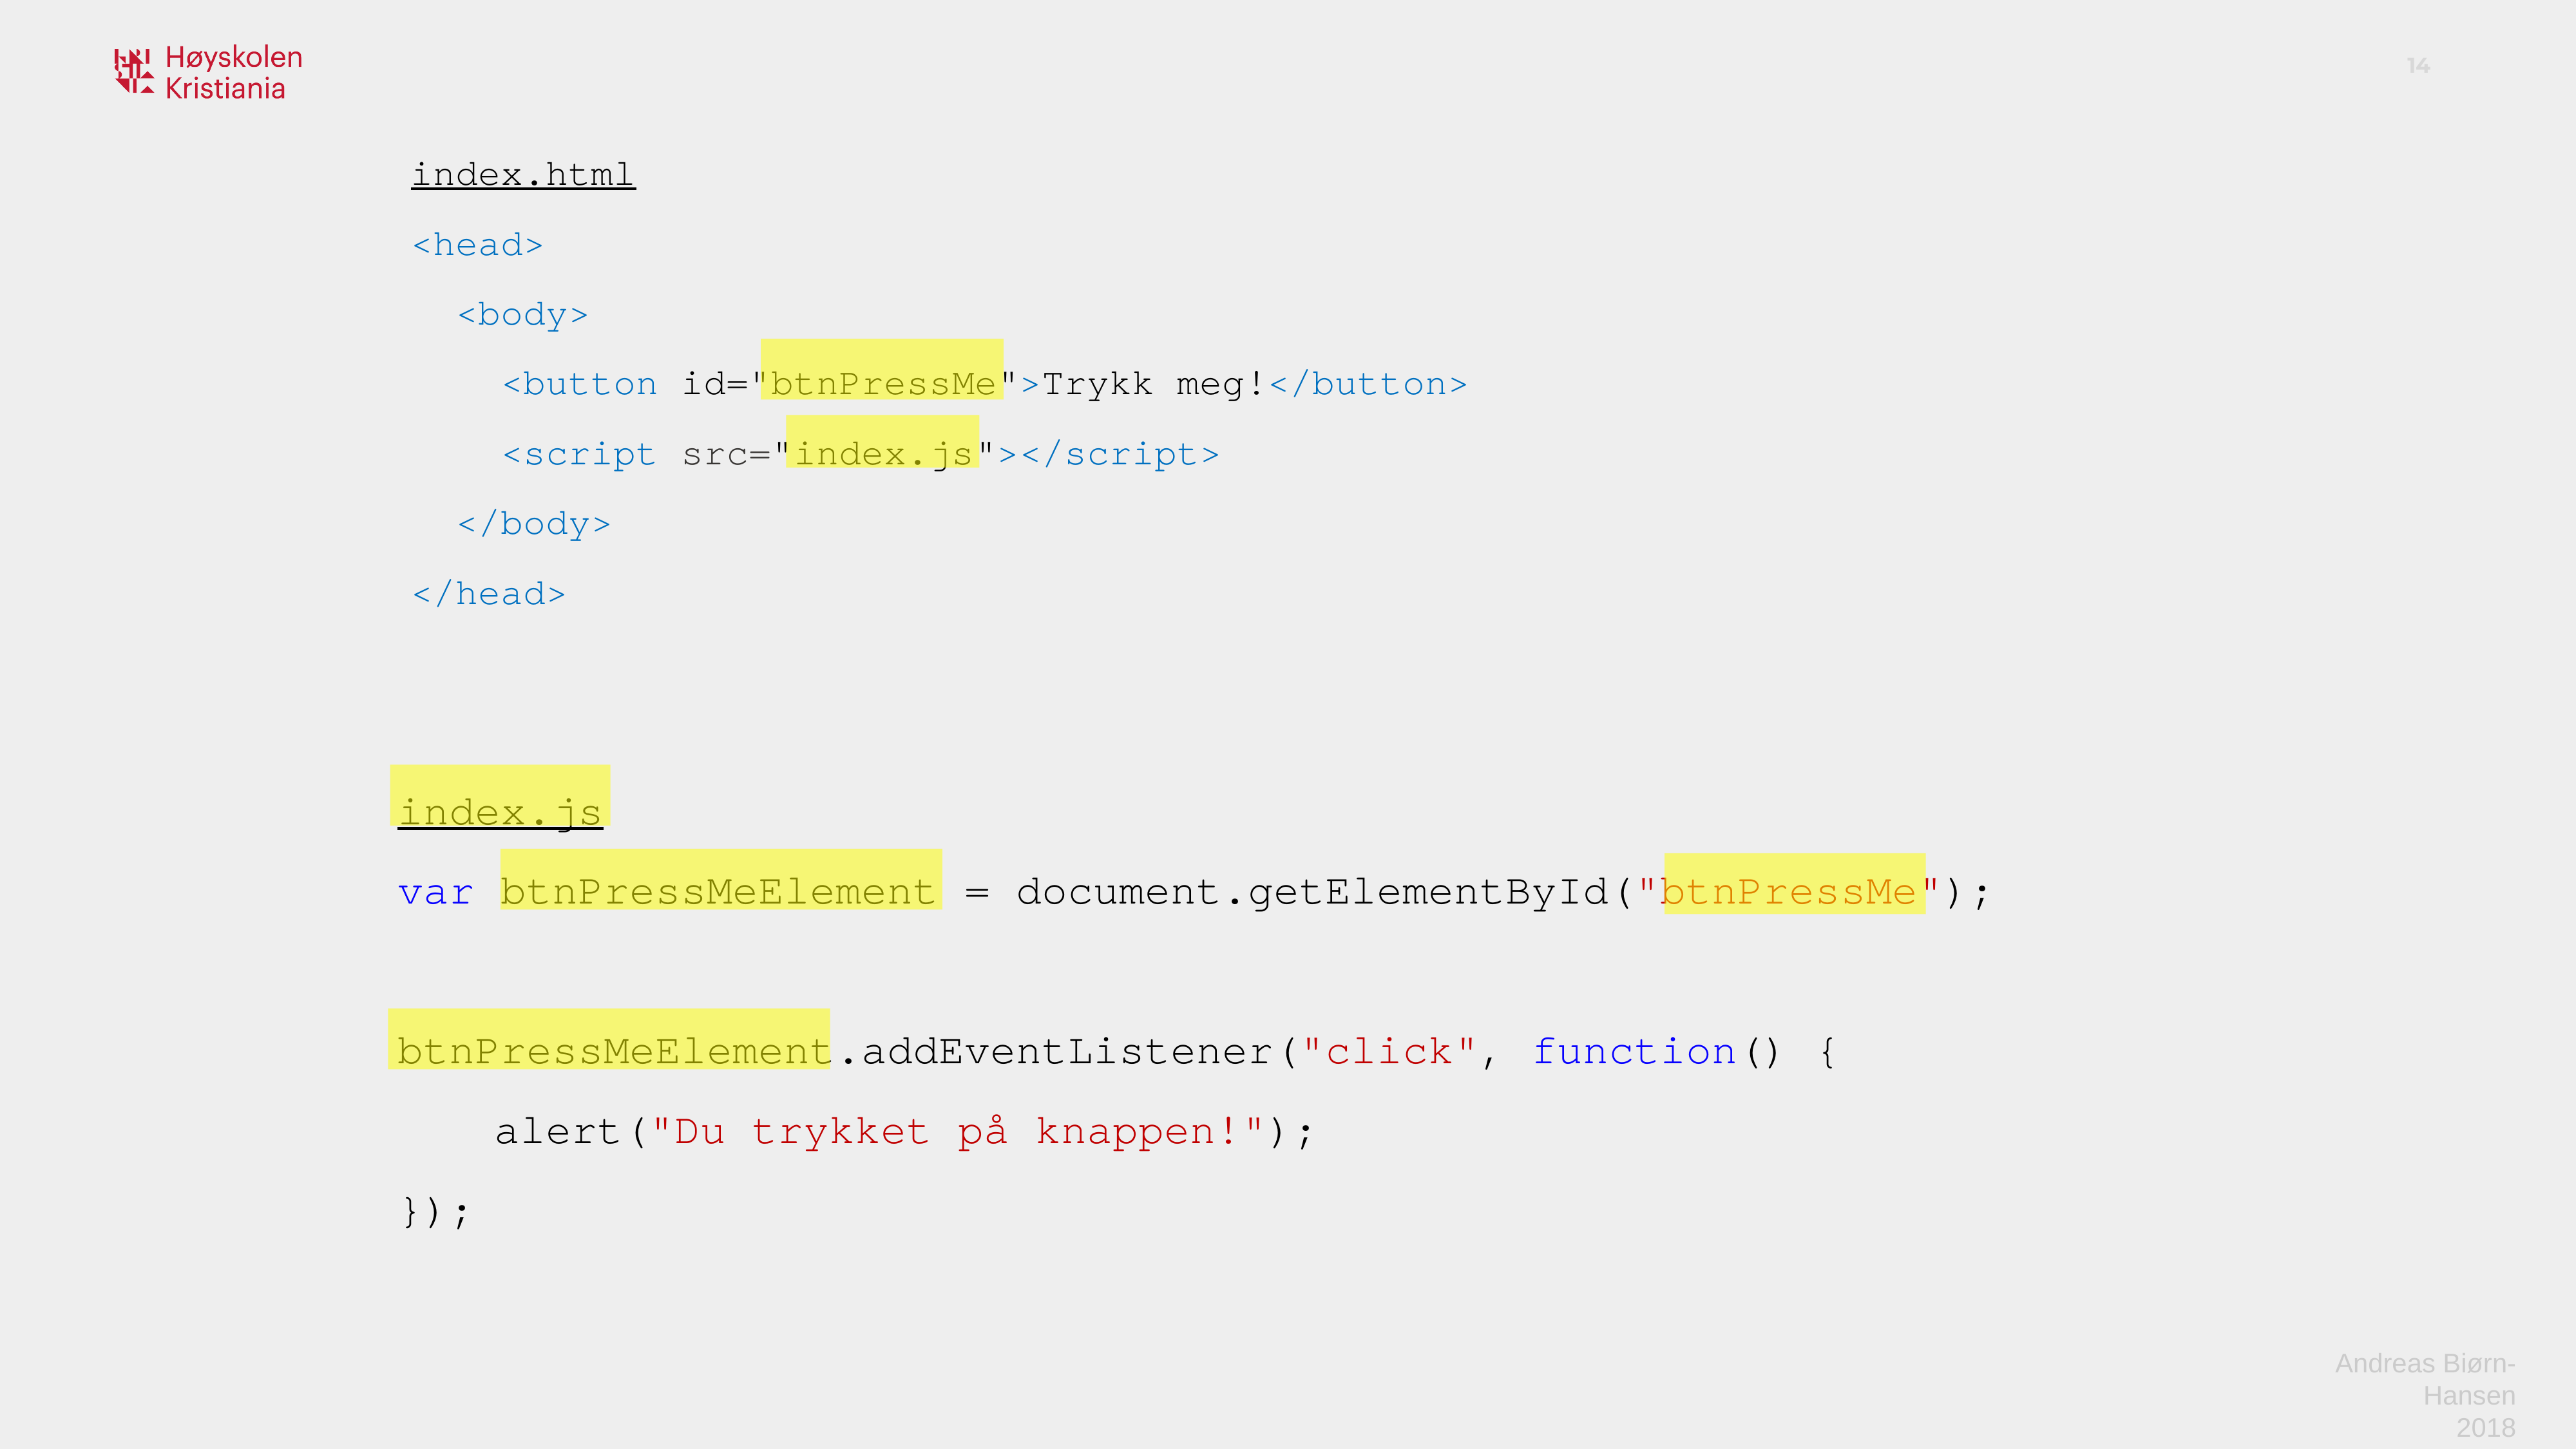

index.html
<head>
  <body>
    <button id="btnPressMe">Trykk meg!</button>
    <script src="index.js"></script>
  </body>
</head>

index.js
var btnPressMeElement = document.getElementById("btnPressMe");

btnPressMeElement.addEventListener("click", function() {
	alert("Du trykket på knappen!");
});